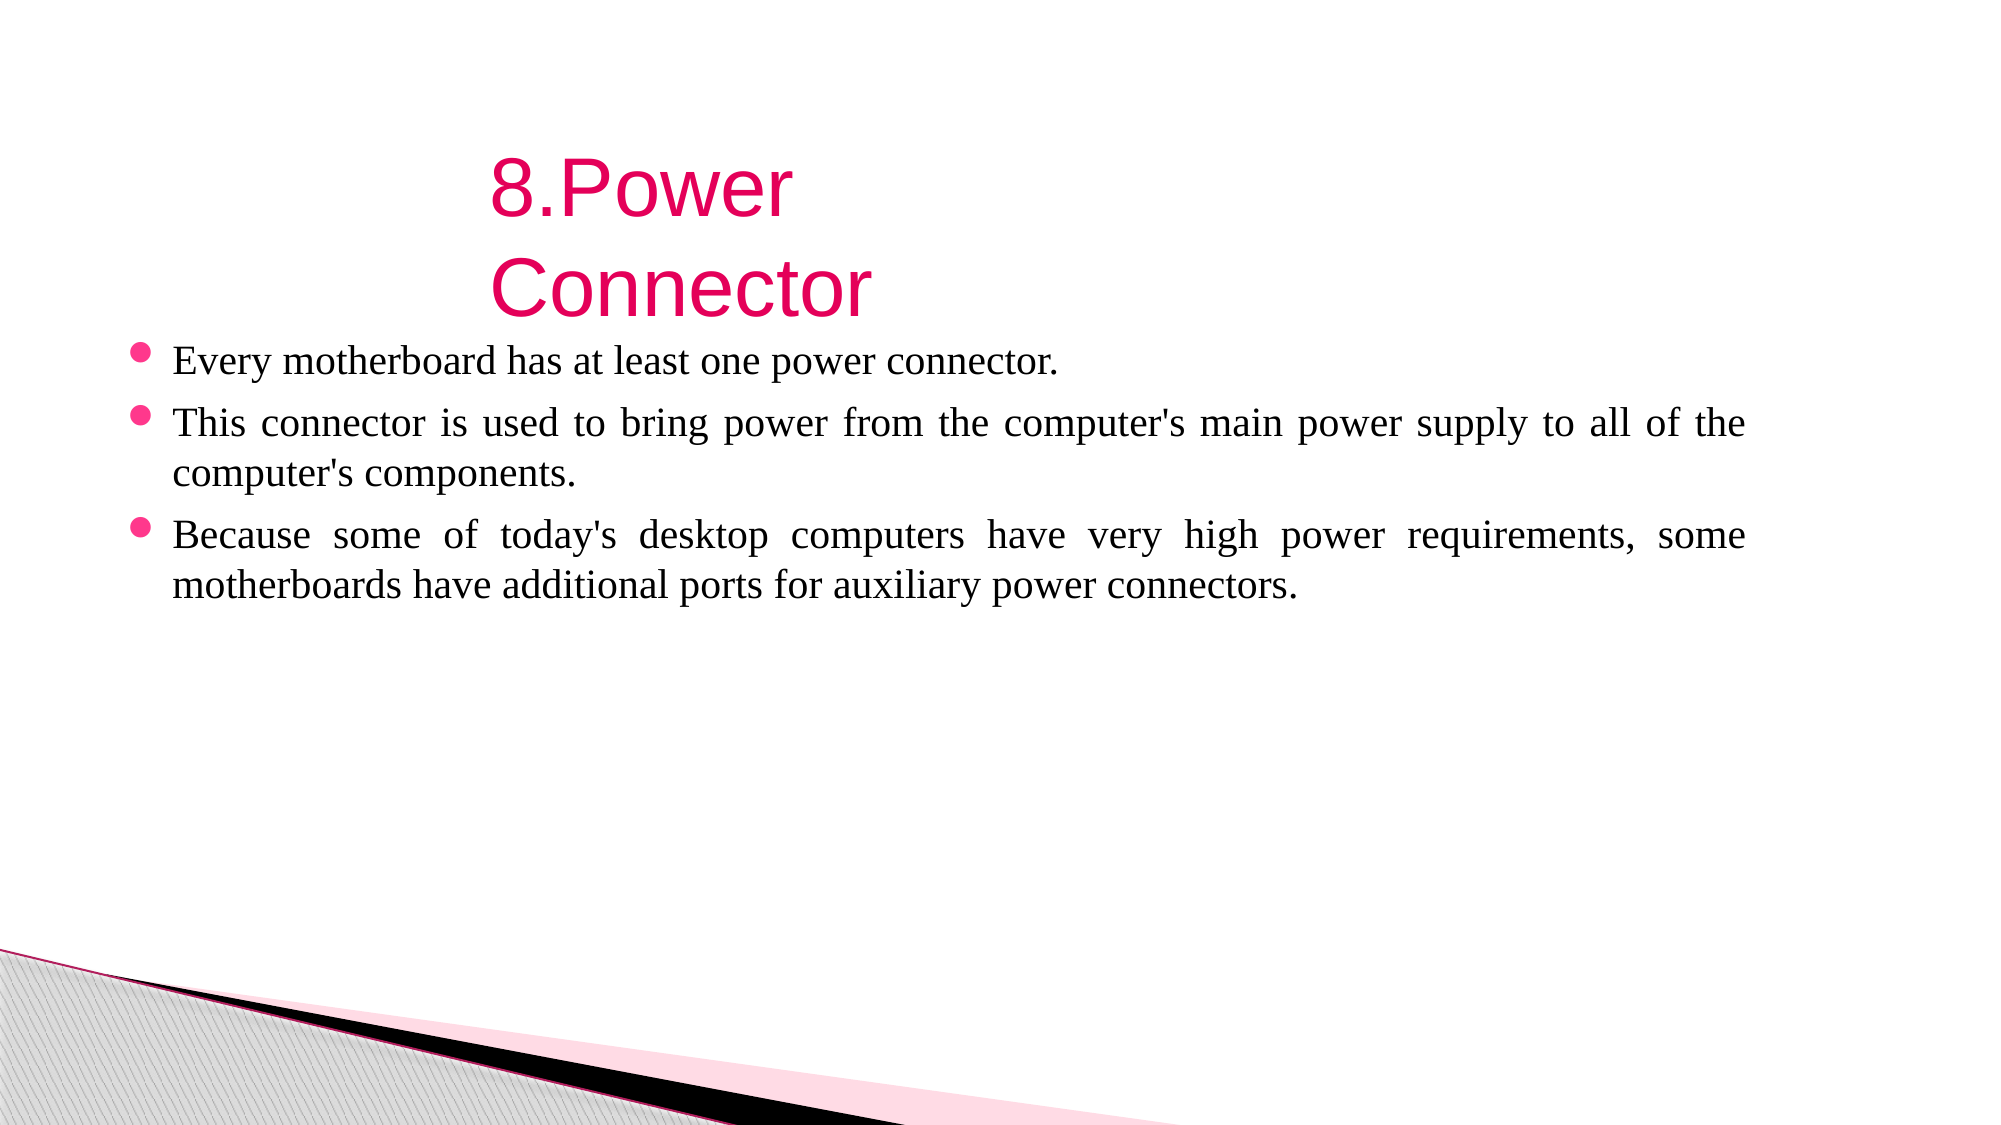

8.Power Connector
Every motherboard has at least one power connector.
This connector is used to bring power from the computer's main power supply to all of the computer's components.
Because some of today's desktop computers have very high power requirements, some motherboards have additional ports for auxiliary power connectors.